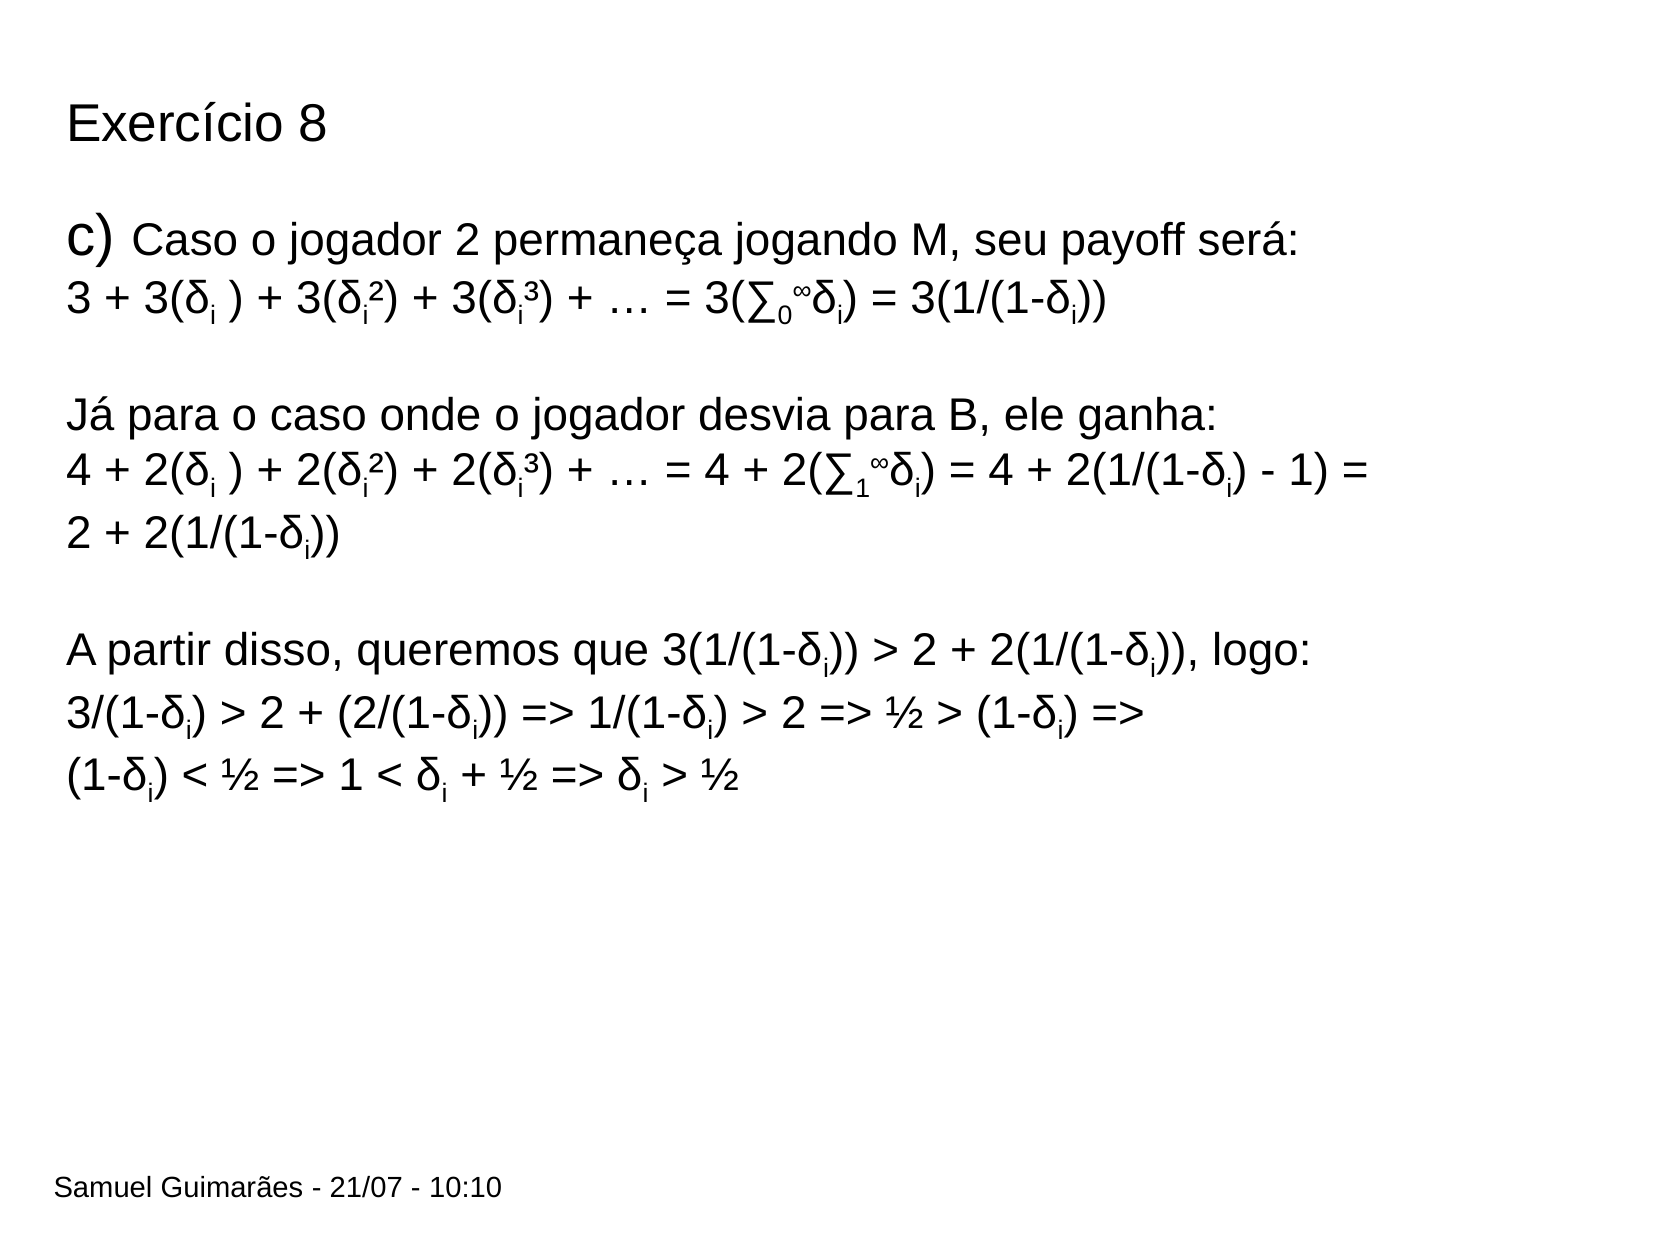

Exercício 8
c) Caso o jogador 2 permaneça jogando M, seu payoff será:
3 + 3(δi ) + 3(δi²) + 3(δi³) + … = 3(∑0∞δi) = 3(1/(1-δi))

Já para o caso onde o jogador desvia para B, ele ganha:
4 + 2(δi ) + 2(δi²) + 2(δi³) + … = 4 + 2(∑1∞δi) = 4 + 2(1/(1-δi) - 1) =
2 + 2(1/(1-δi))

A partir disso, queremos que 3(1/(1-δi)) > 2 + 2(1/(1-δi)), logo:
3/(1-δi) > 2 + (2/(1-δi)) => 1/(1-δi) > 2 => ½ > (1-δi) =>
(1-δi) < ½ => 1 < δi + ½ => δi > ½

Samuel Guimarães - 21/07 - 10:10